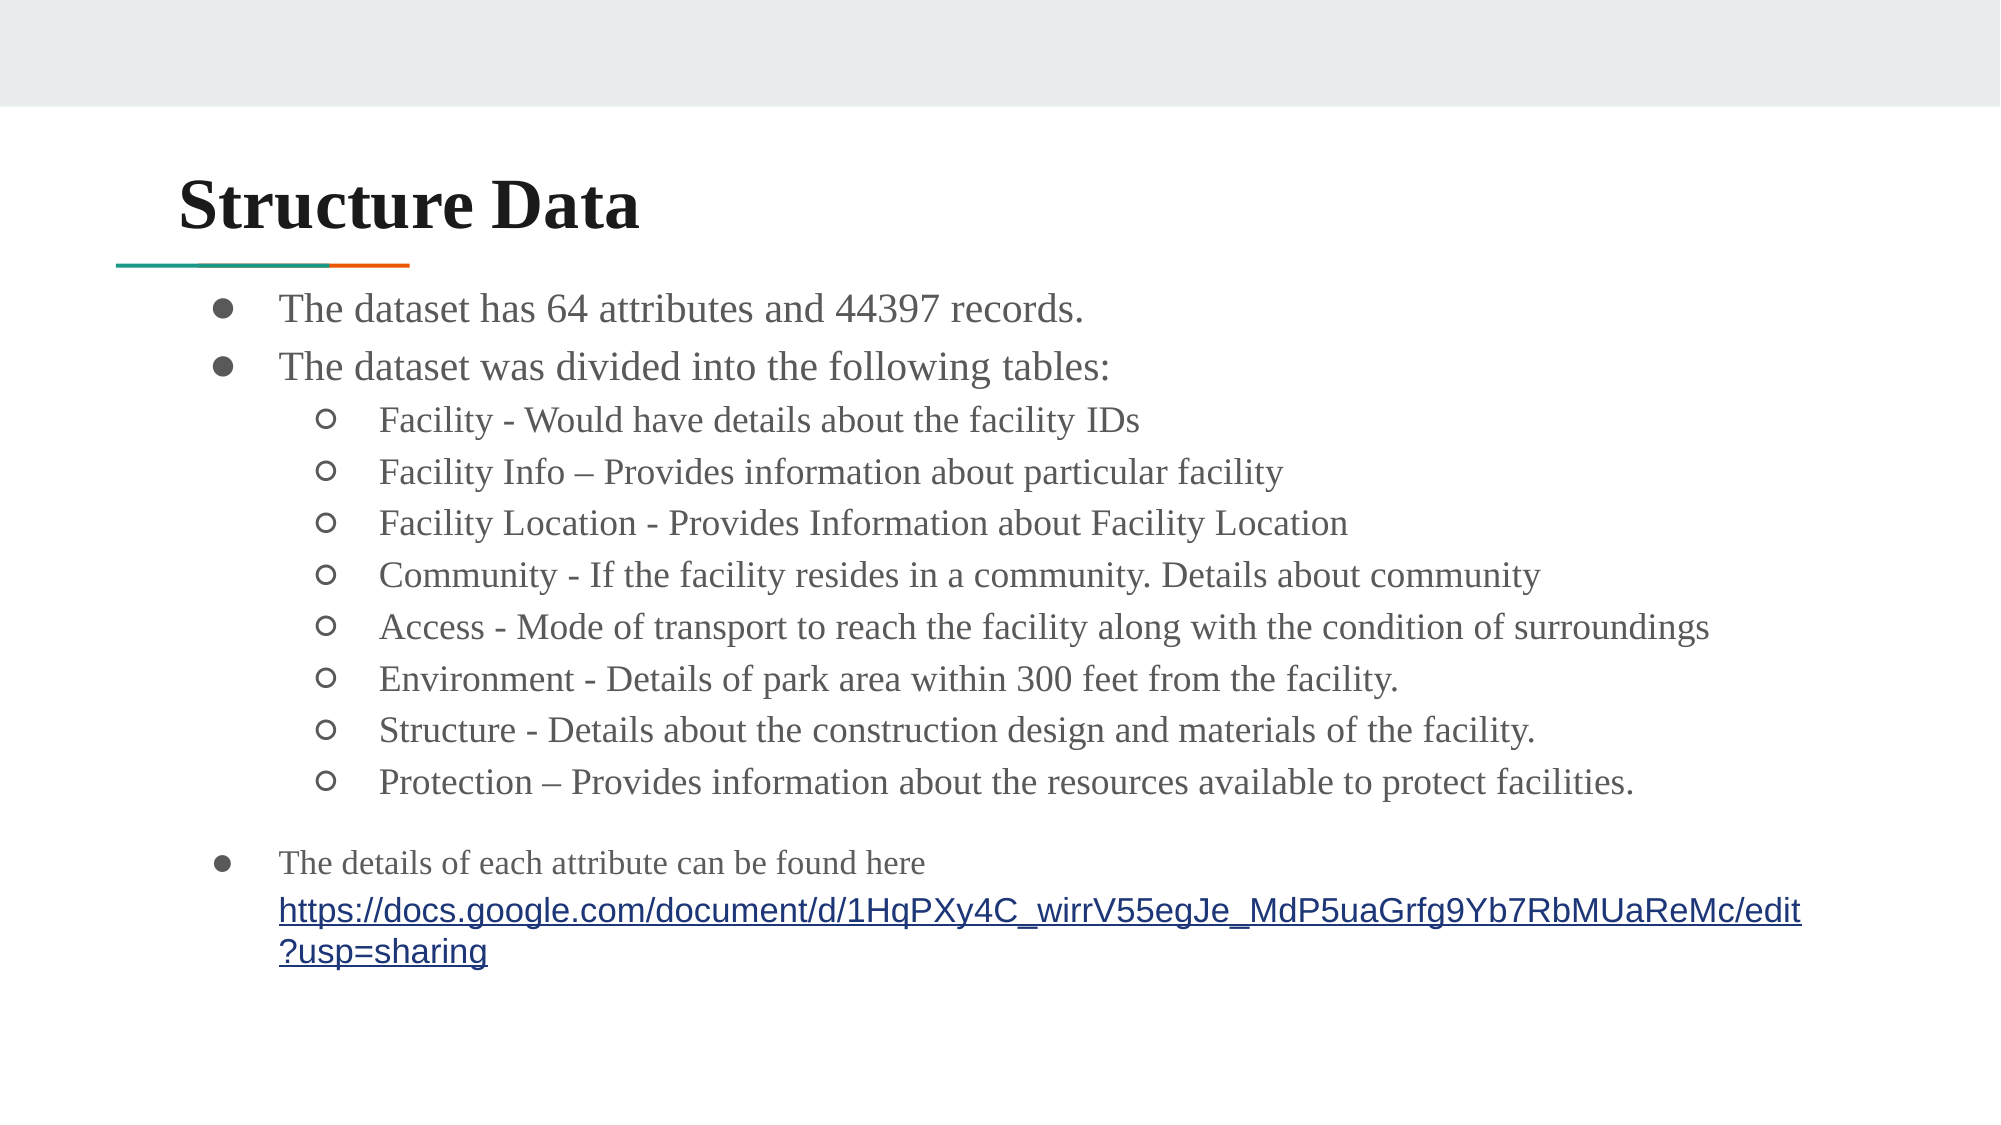

# Structure Data
The dataset has 64 attributes and 44397 records.
The dataset was divided into the following tables:
Facility - Would have details about the facility IDs
Facility Info – Provides information about particular facility
Facility Location - Provides Information about Facility Location
Community - If the facility resides in a community. Details about community
Access - Mode of transport to reach the facility along with the condition of surroundings
Environment - Details of park area within 300 feet from the facility.
Structure - Details about the construction design and materials of the facility.
Protection – Provides information about the resources available to protect facilities.

The details of each attribute can be found here https://docs.google.com/document/d/1HqPXy4C_wirrV55egJe_MdP5uaGrfg9Yb7RbMUaReMc/edit?usp=sharing